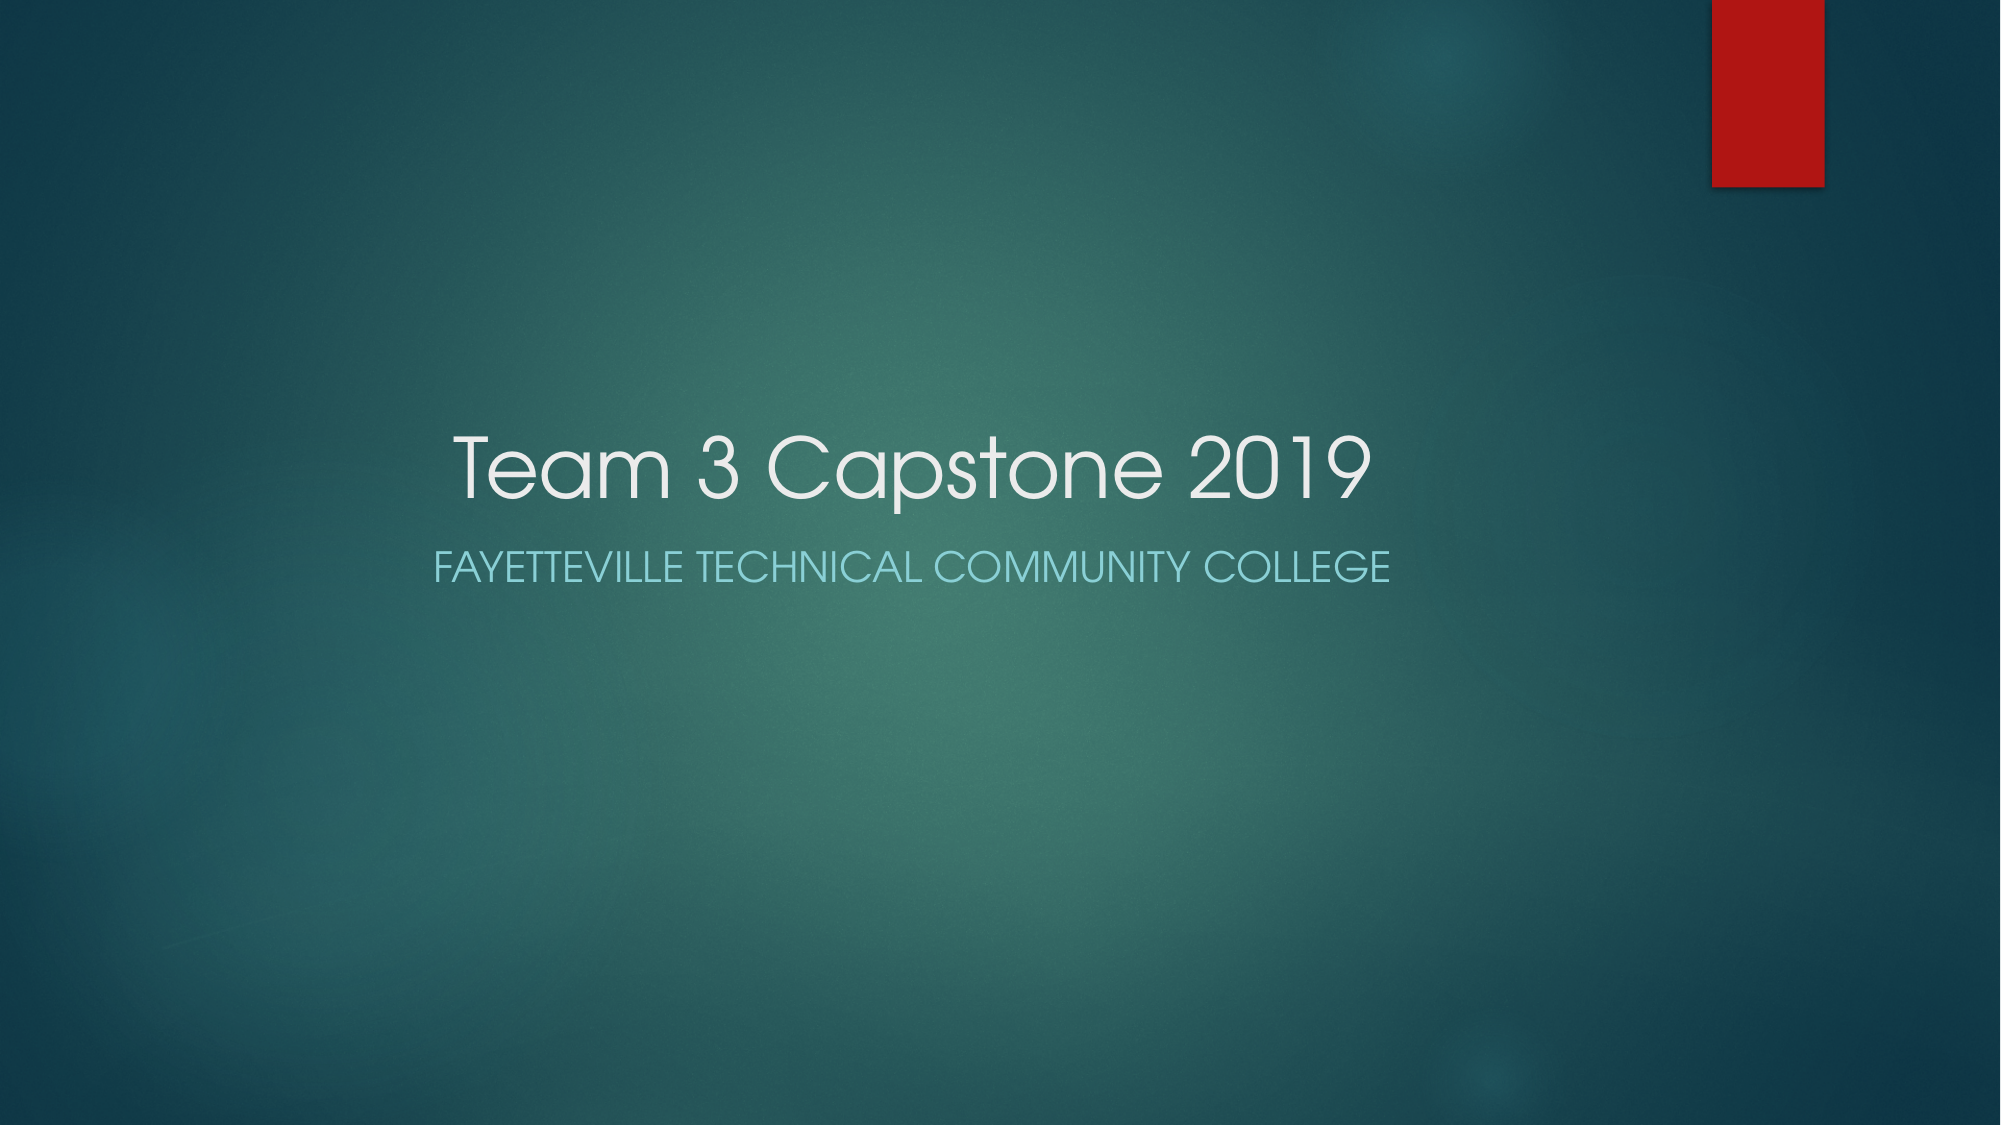

# Team 3 Capstone 2019
Fayetteville technical community college